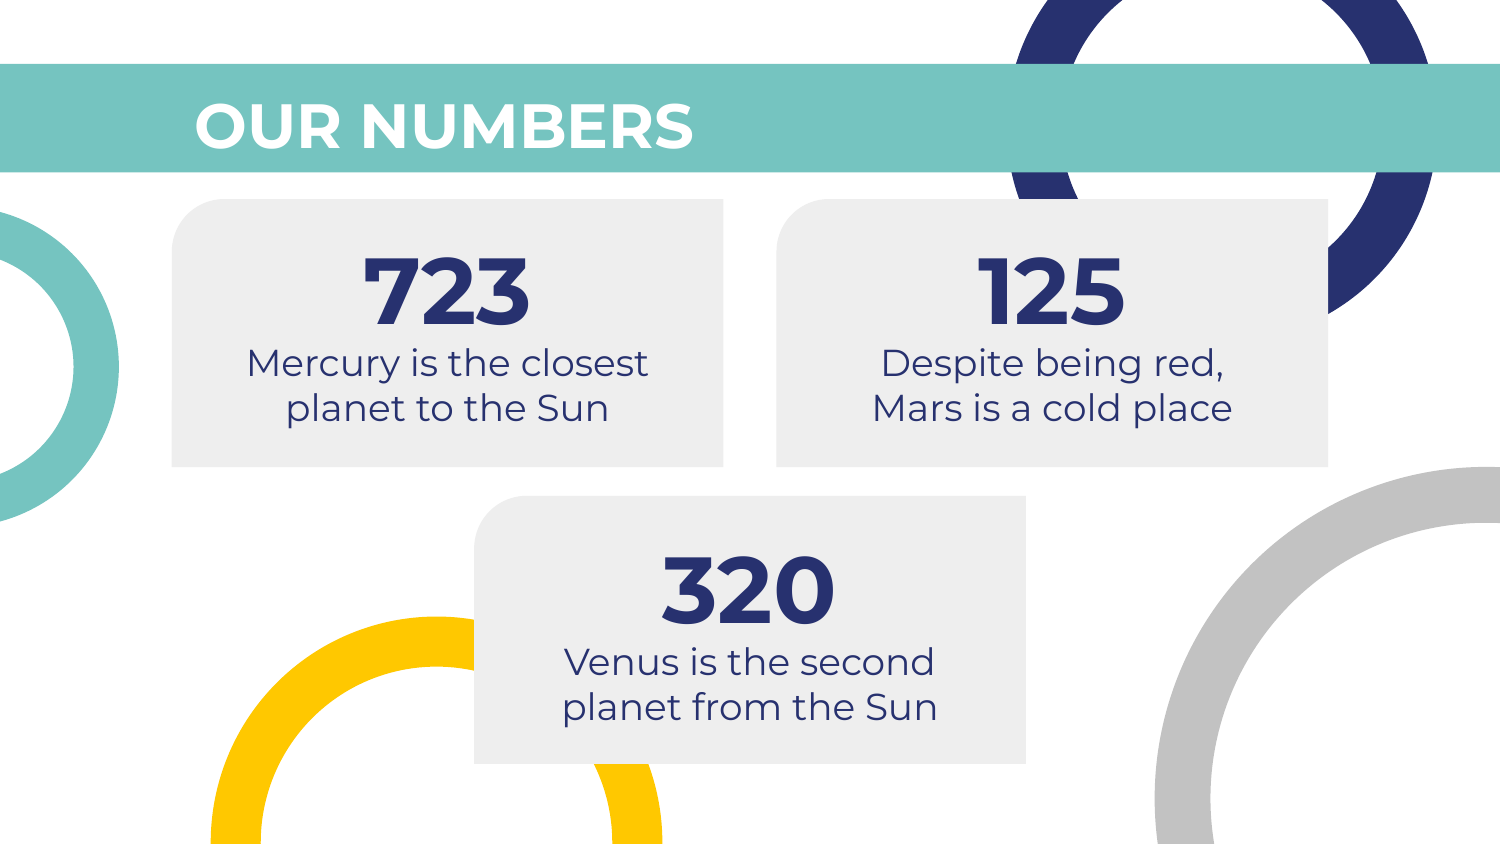

# OUR NUMBERS

723
125
Mercury is the closest planet to the Sun
Despite being red, Mars is a cold place

320
Venus is the second planet from the Sun